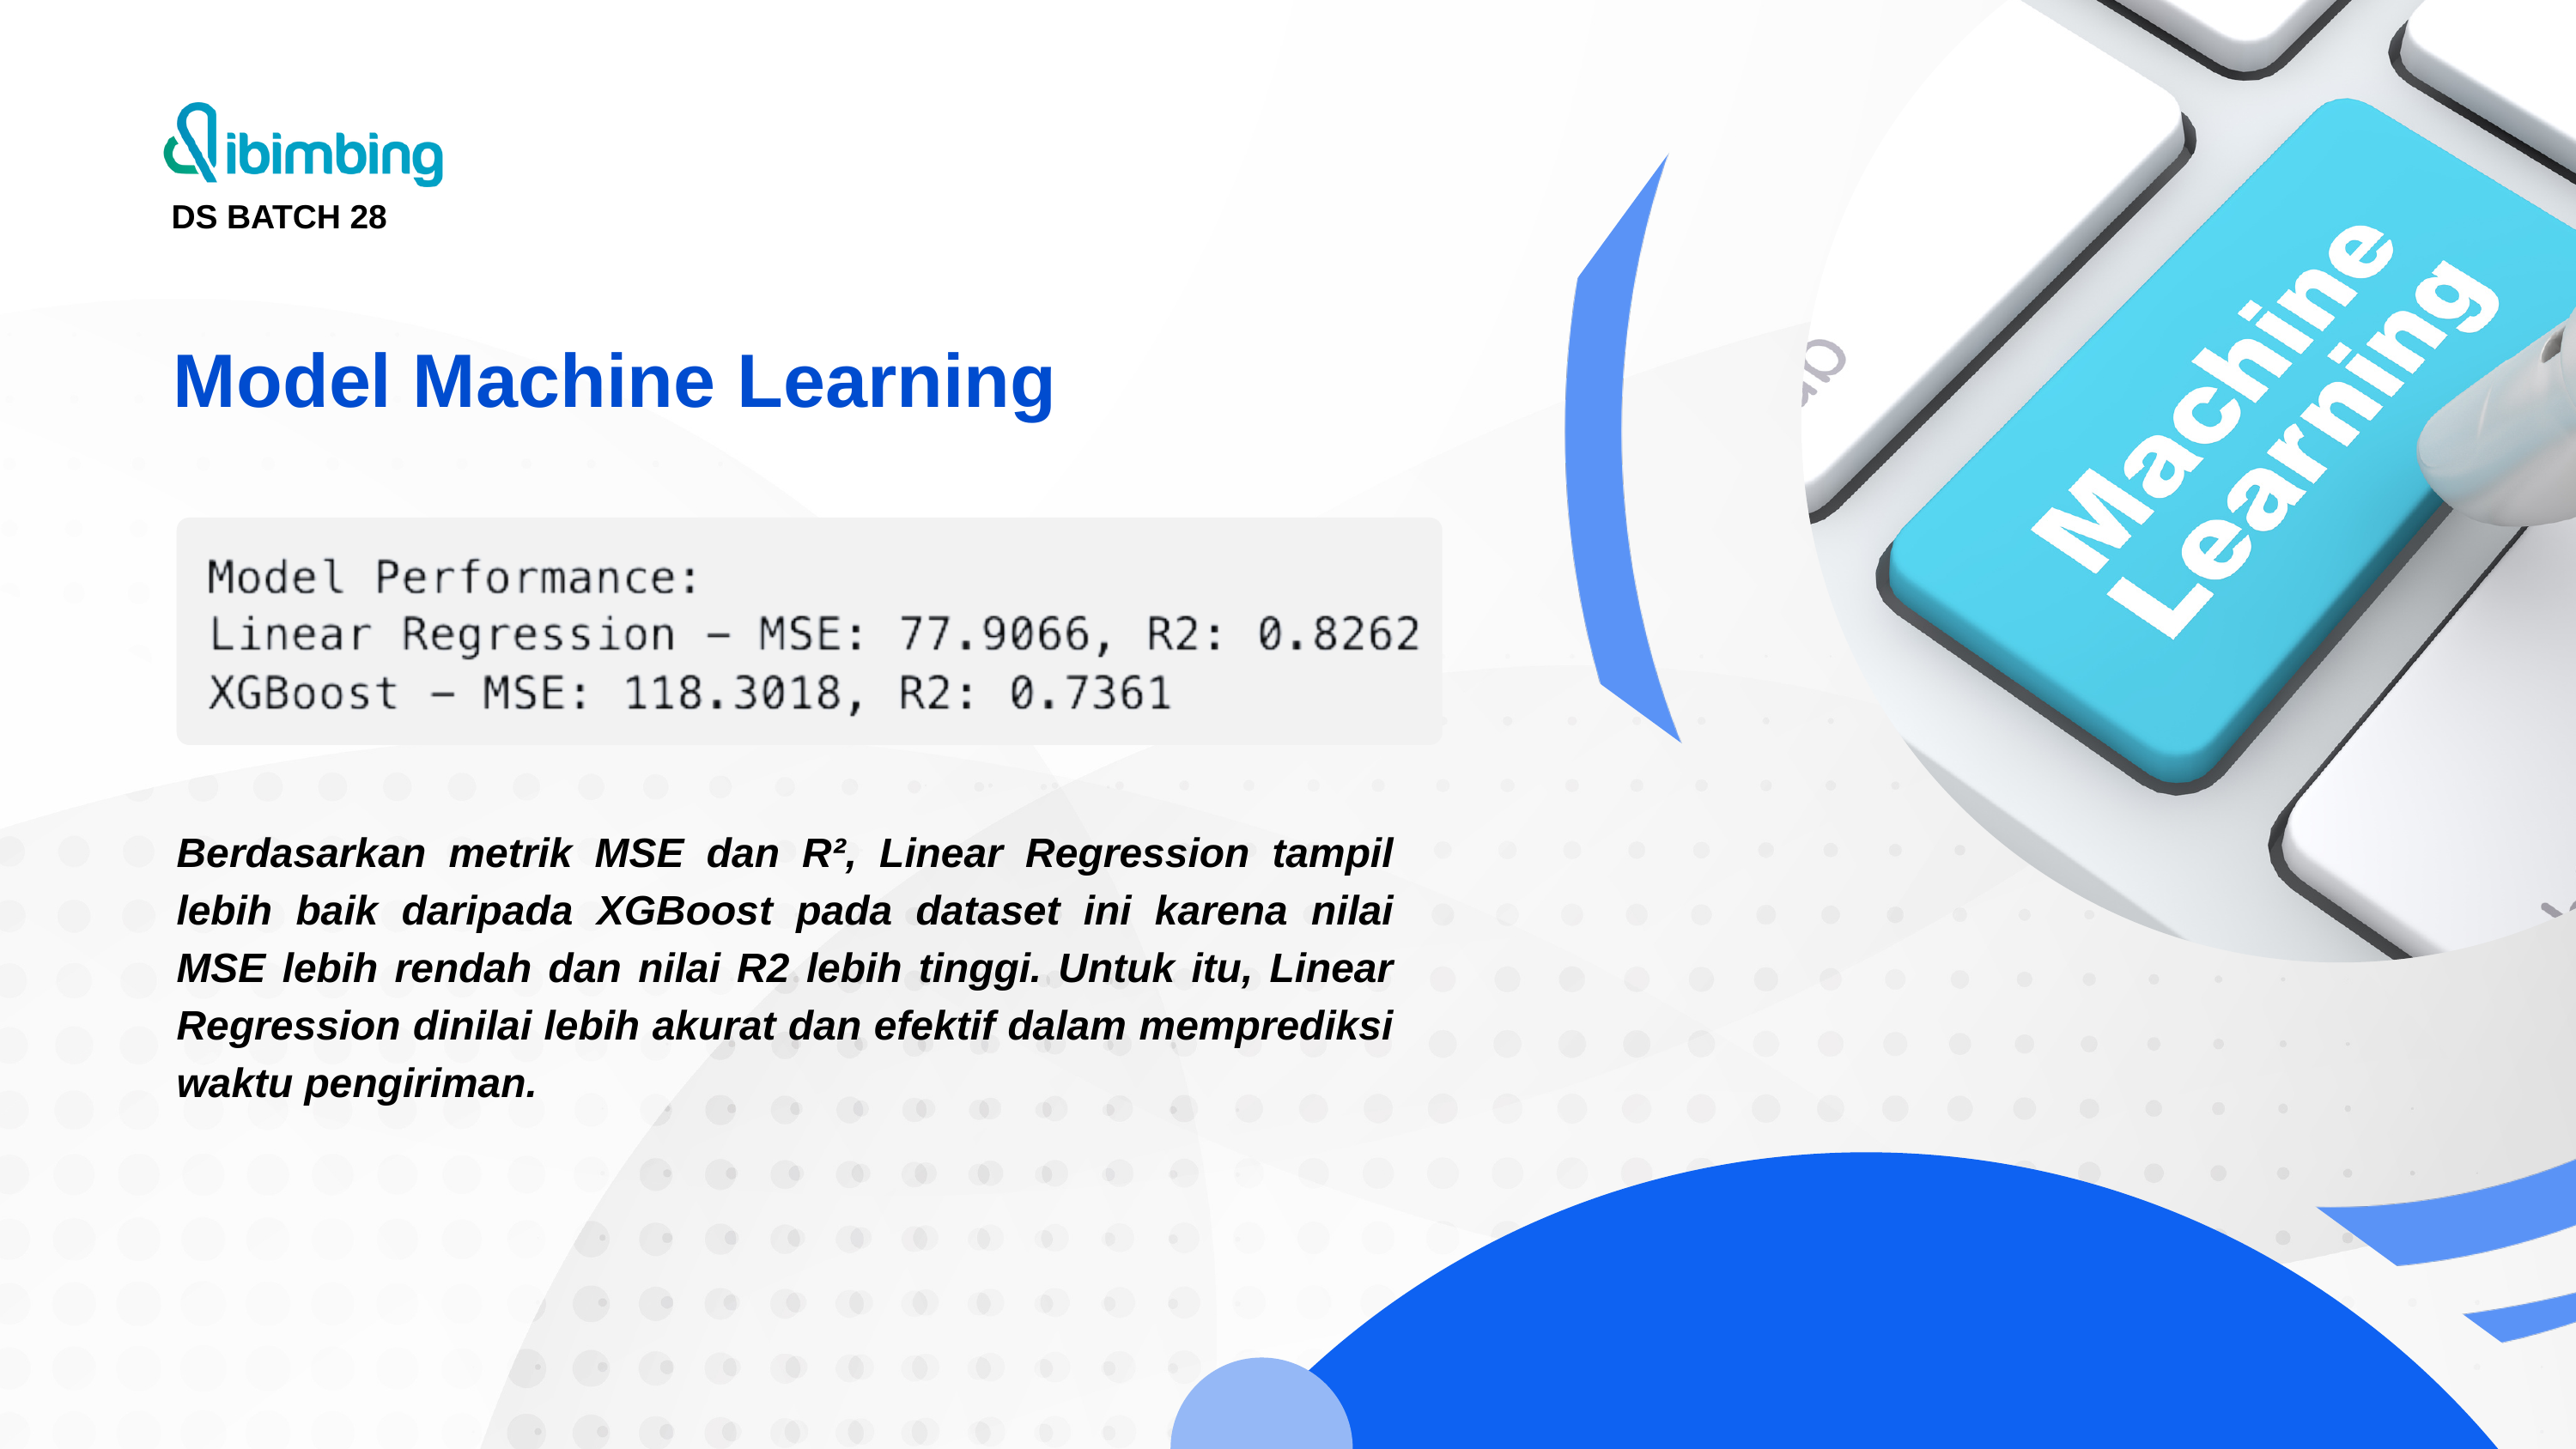

DS BATCH 28
Model Machine Learning

Berdasarkan metrik MSE dan R², Linear Regression tampil lebih baik daripada XGBoost pada dataset ini karena nilai MSE lebih rendah dan nilai R2 lebih tinggi. Untuk itu, Linear Regression dinilai lebih akurat dan efektif dalam memprediksi waktu pengiriman.